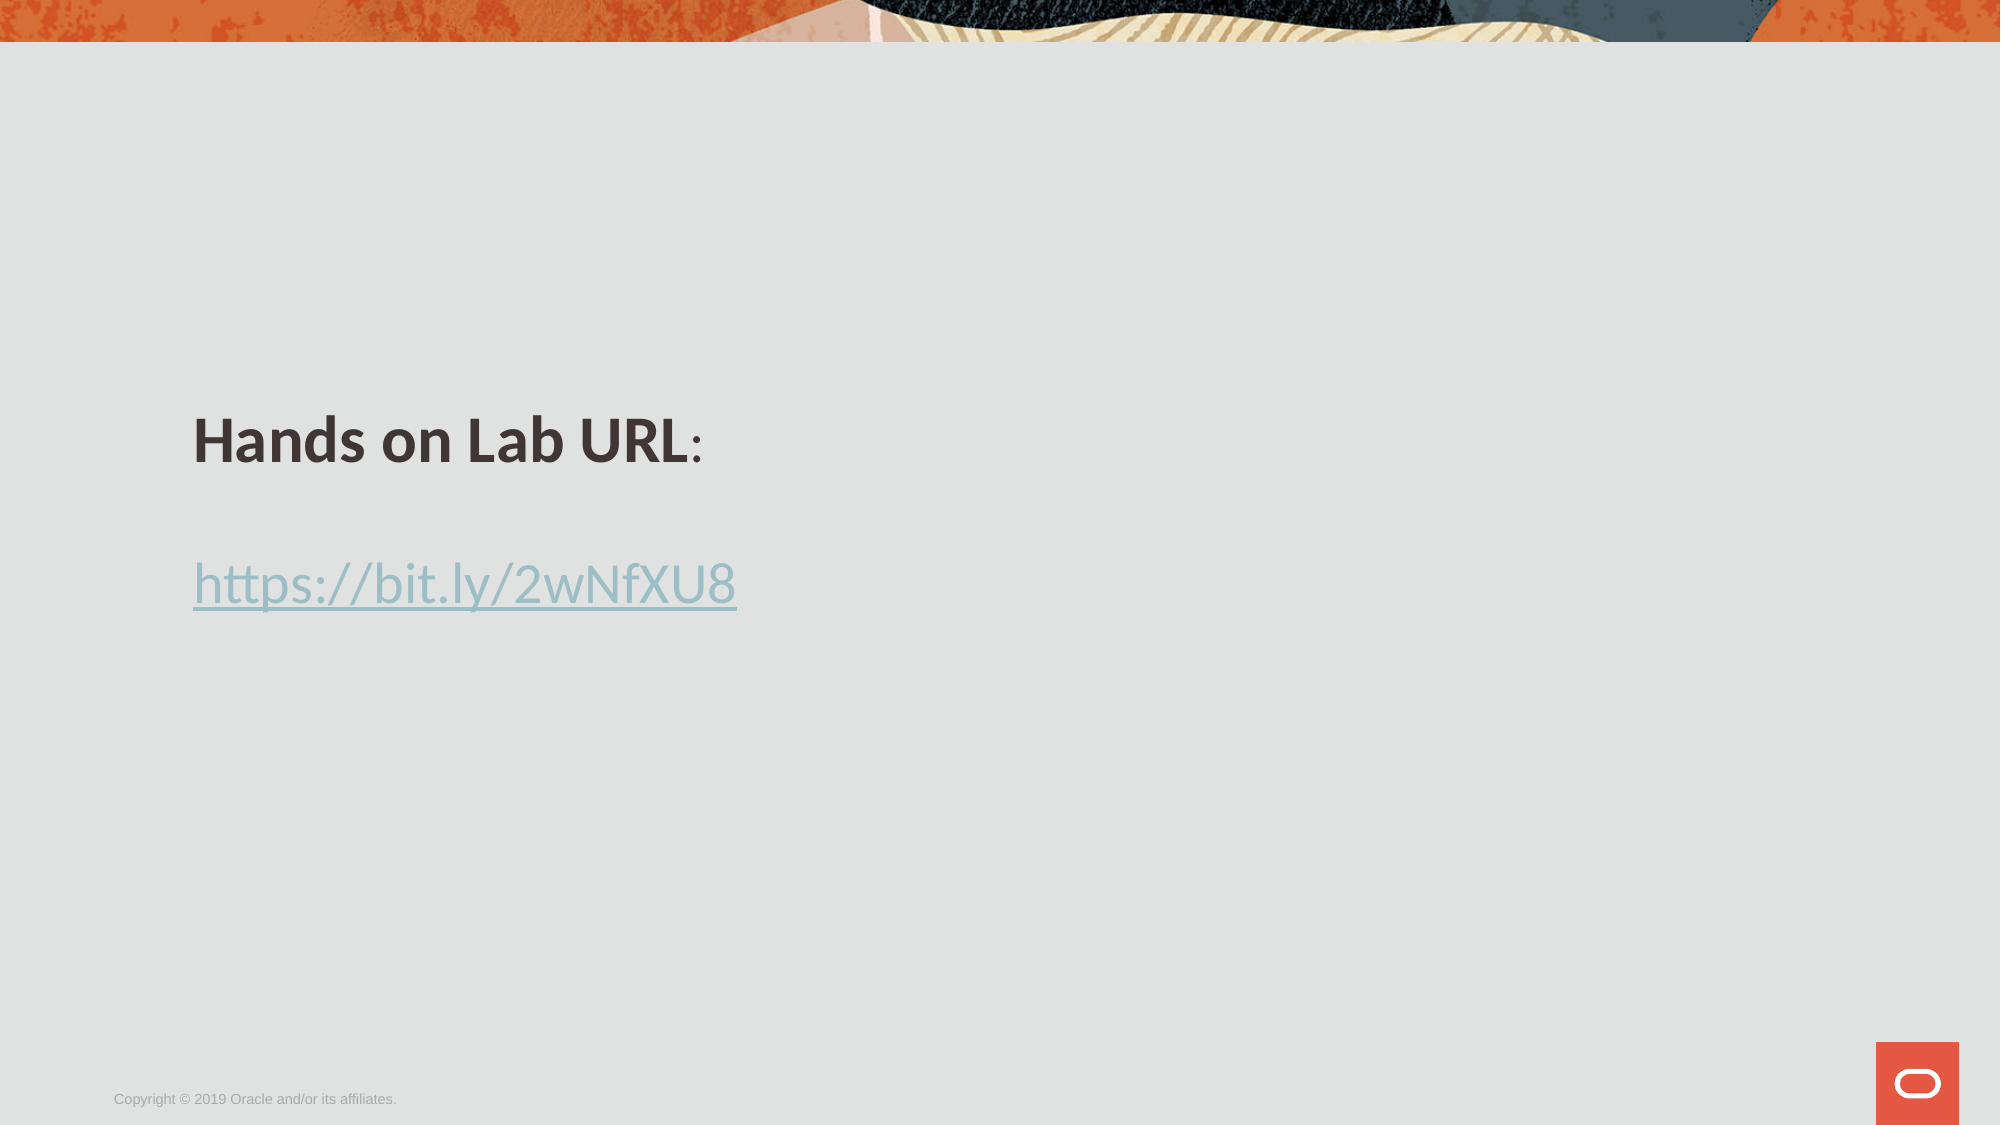

Hands on Lab URL:

https://bit.ly/2wNfXU8

Copyright © 2019 Oracle and/or its affiliates.